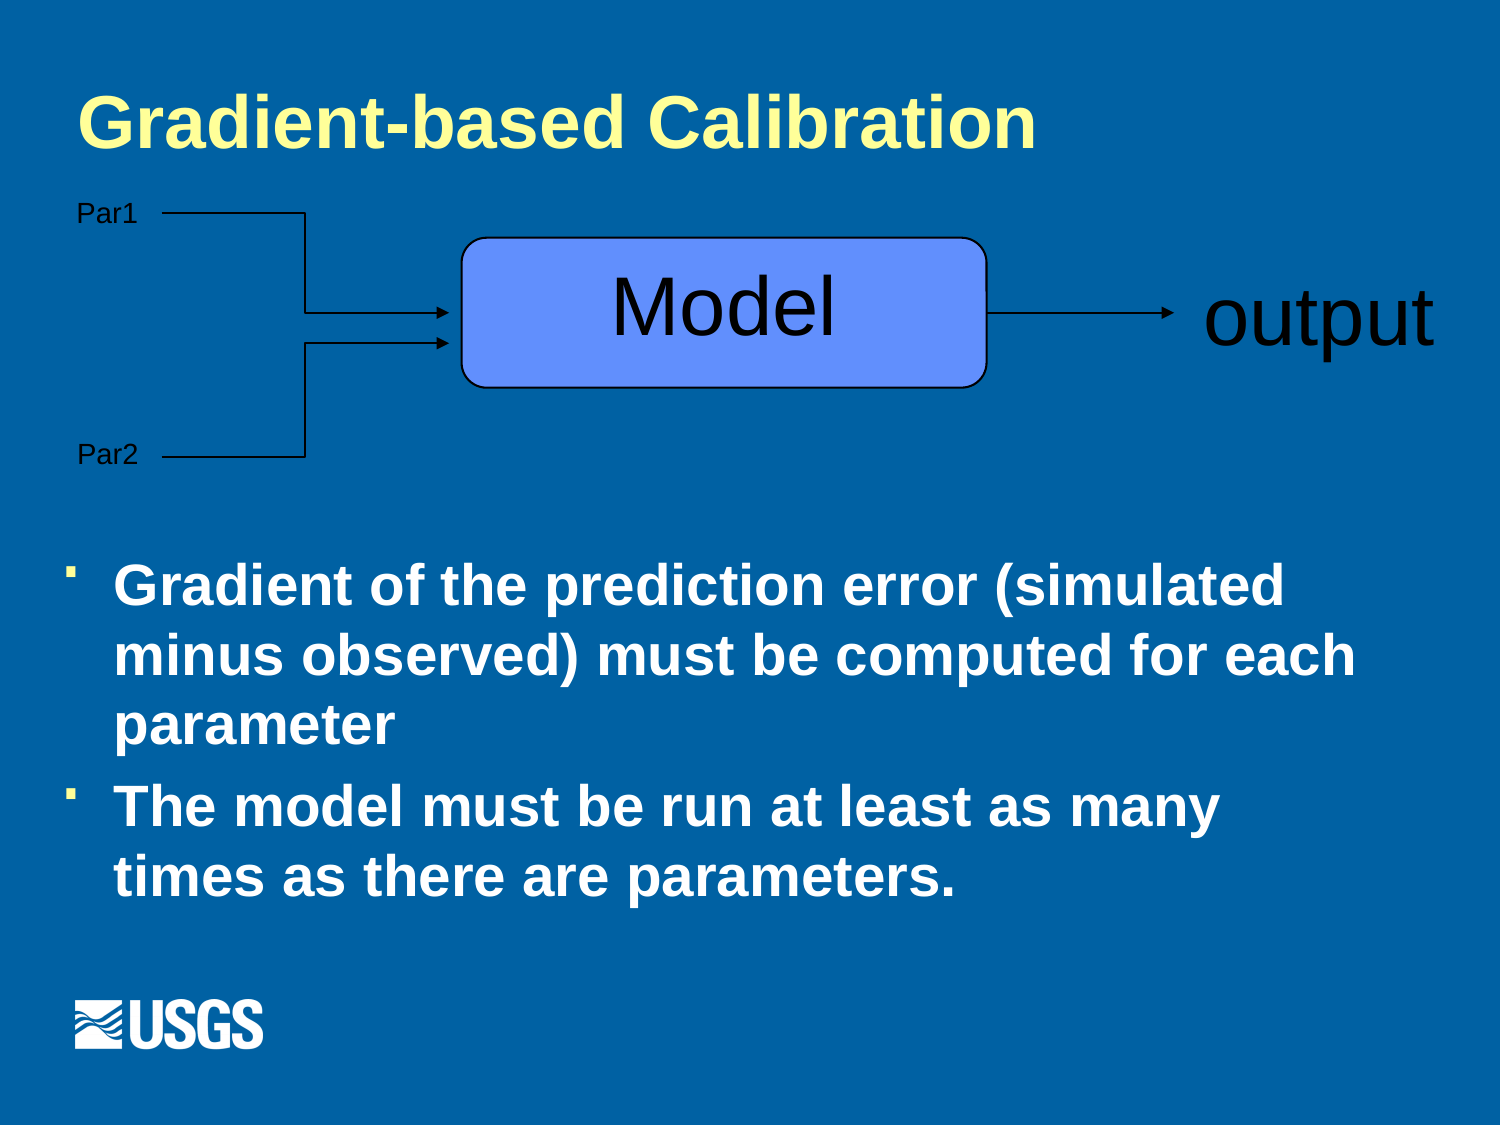

# Gradient-based Calibration
Par1
Model
output
Par2
Gradient of the prediction error (simulated minus observed) must be computed for each parameter
The model must be run at least as many times as there are parameters.